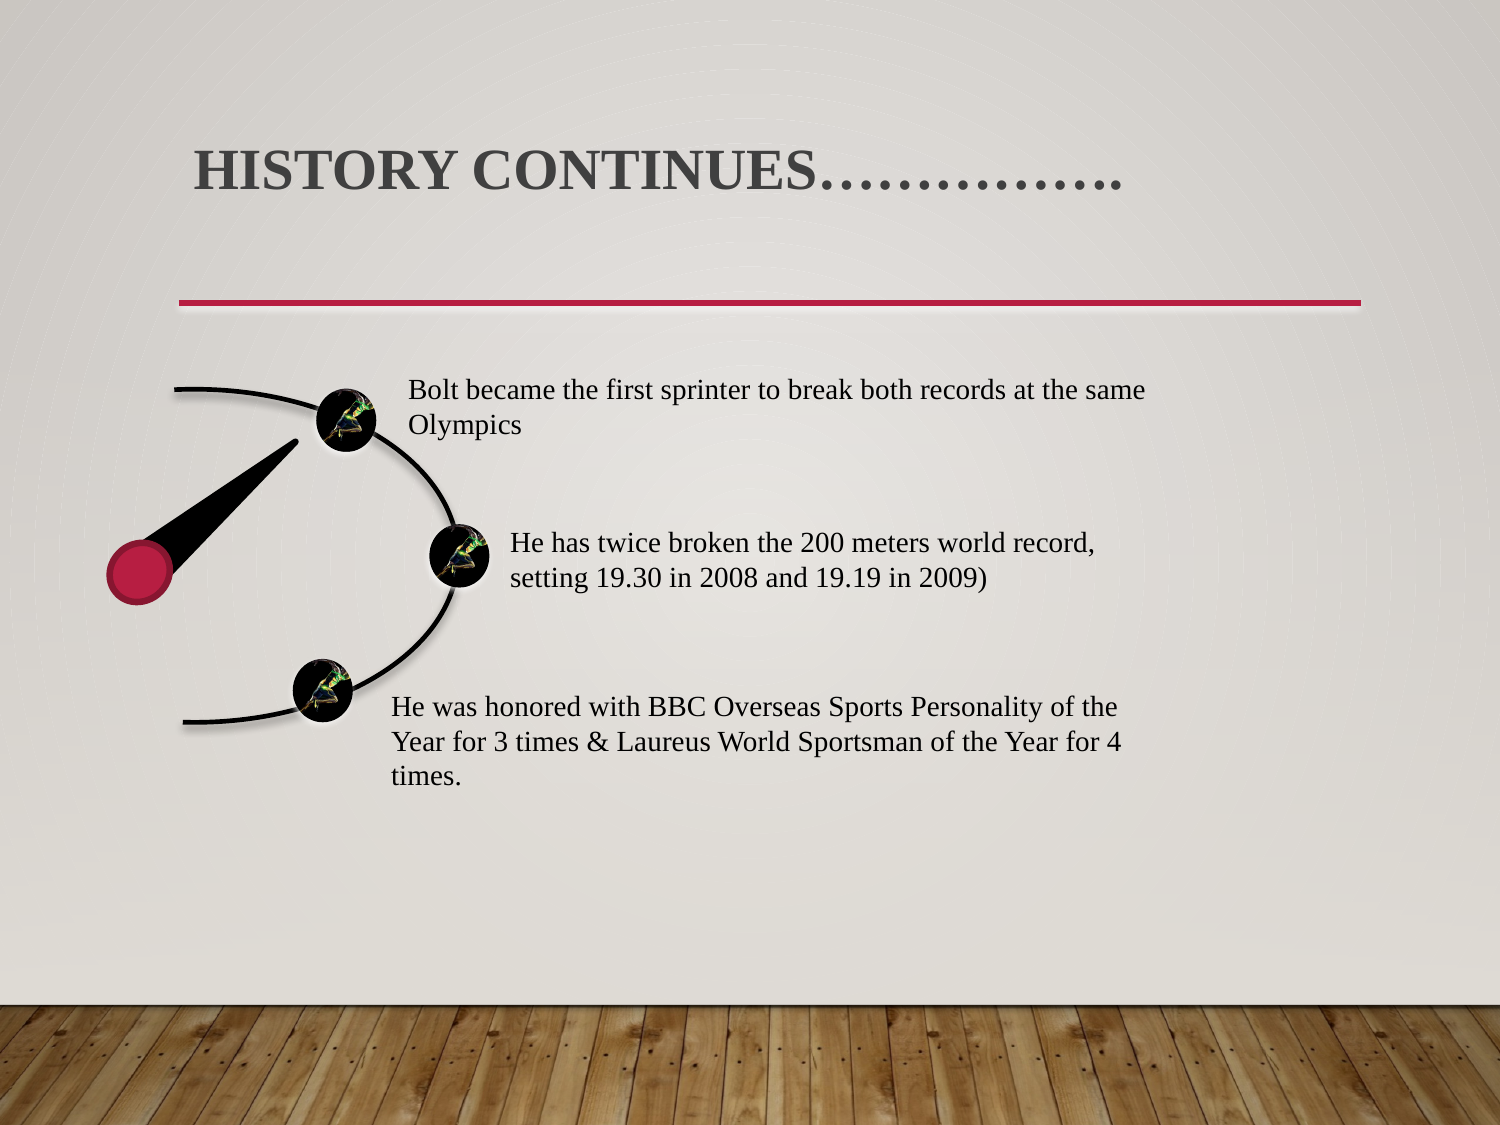

# HISTORY CONTINUES…………….
Bolt became the first sprinter to break both records at the same Olympics

He has twice broken the 200 meters world record, setting 19.30 in 2008 and 19.19 in 2009)

He was honored with BBC Overseas Sports Personality of the Year for 3 times & Laureus World Sportsman of the Year for 4 times.